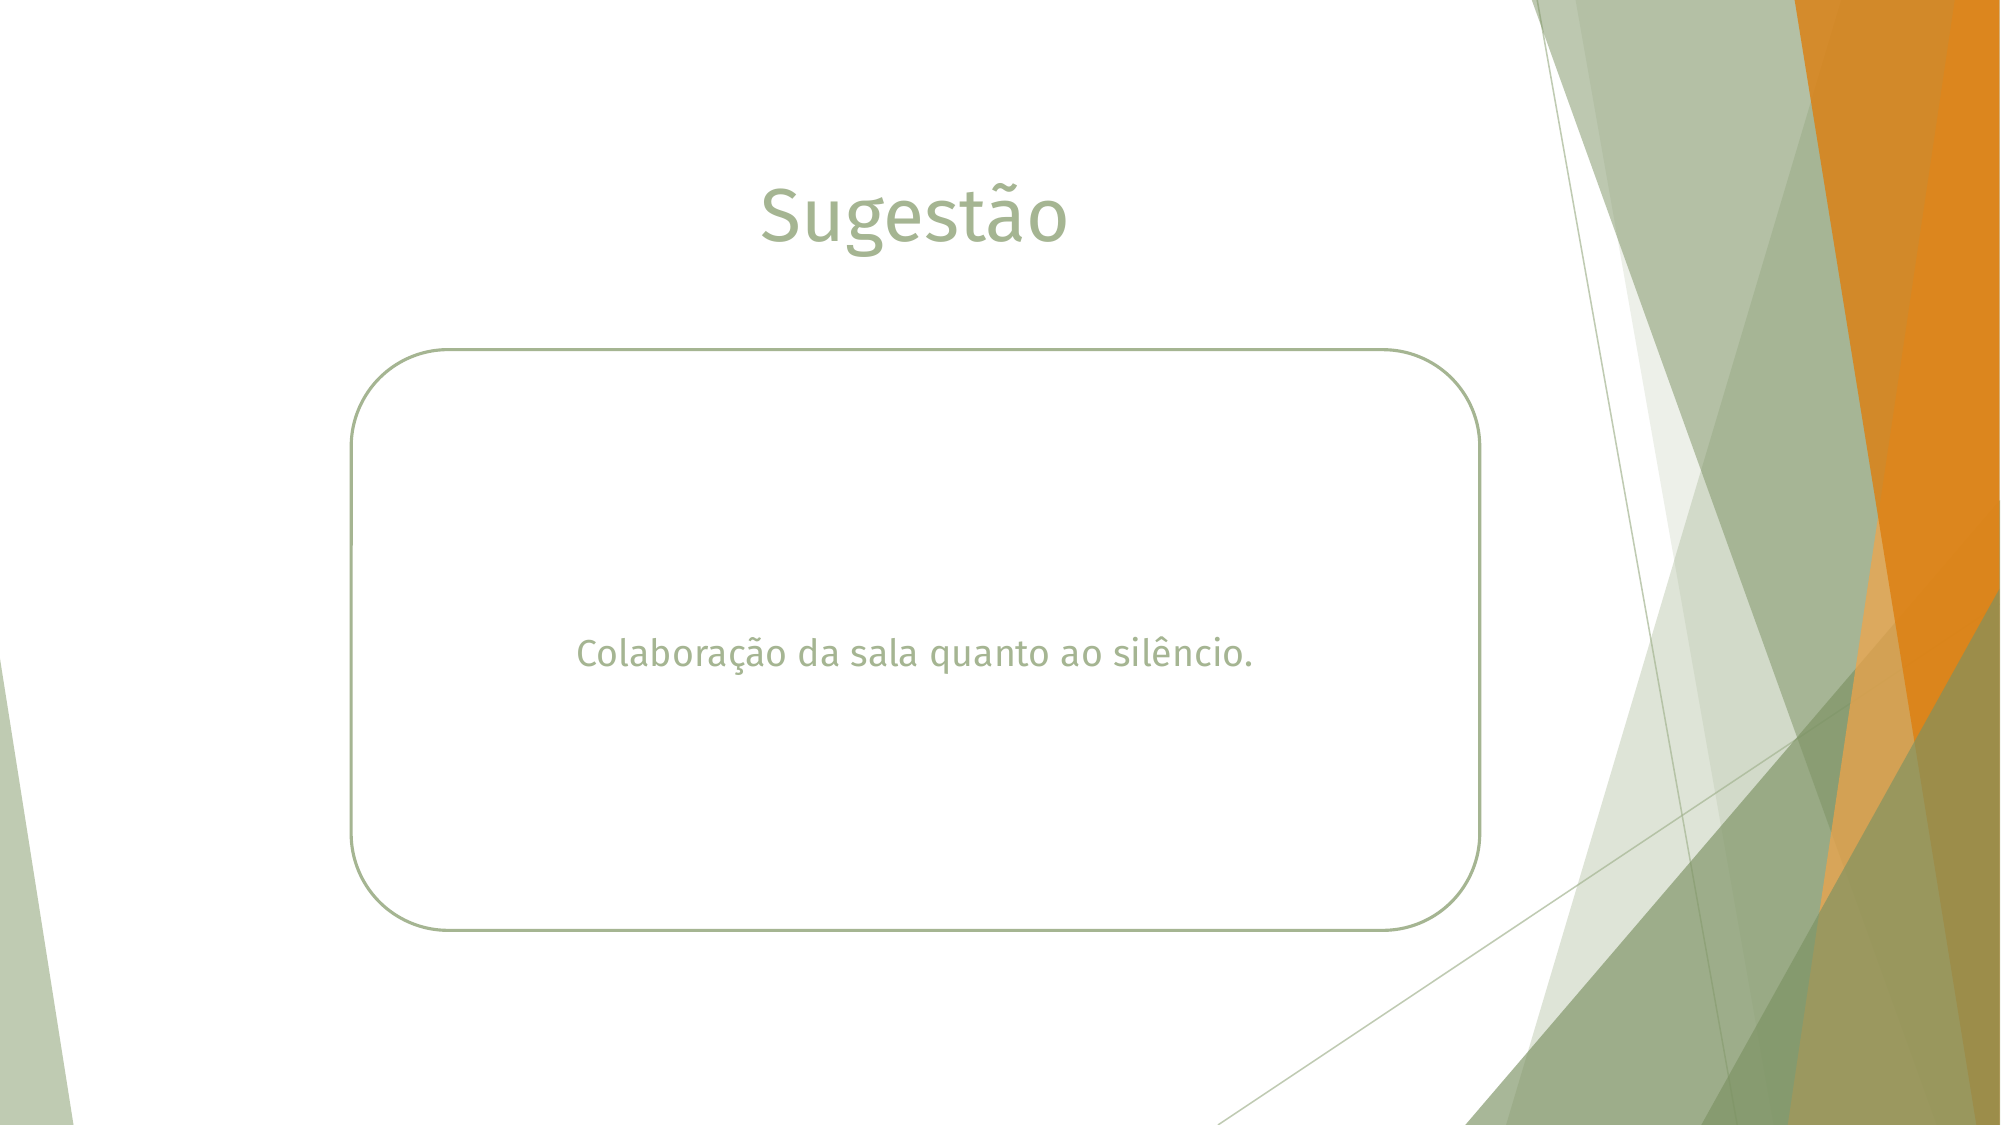

# Sugestão

Colaboração da sala quanto ao silêncio.